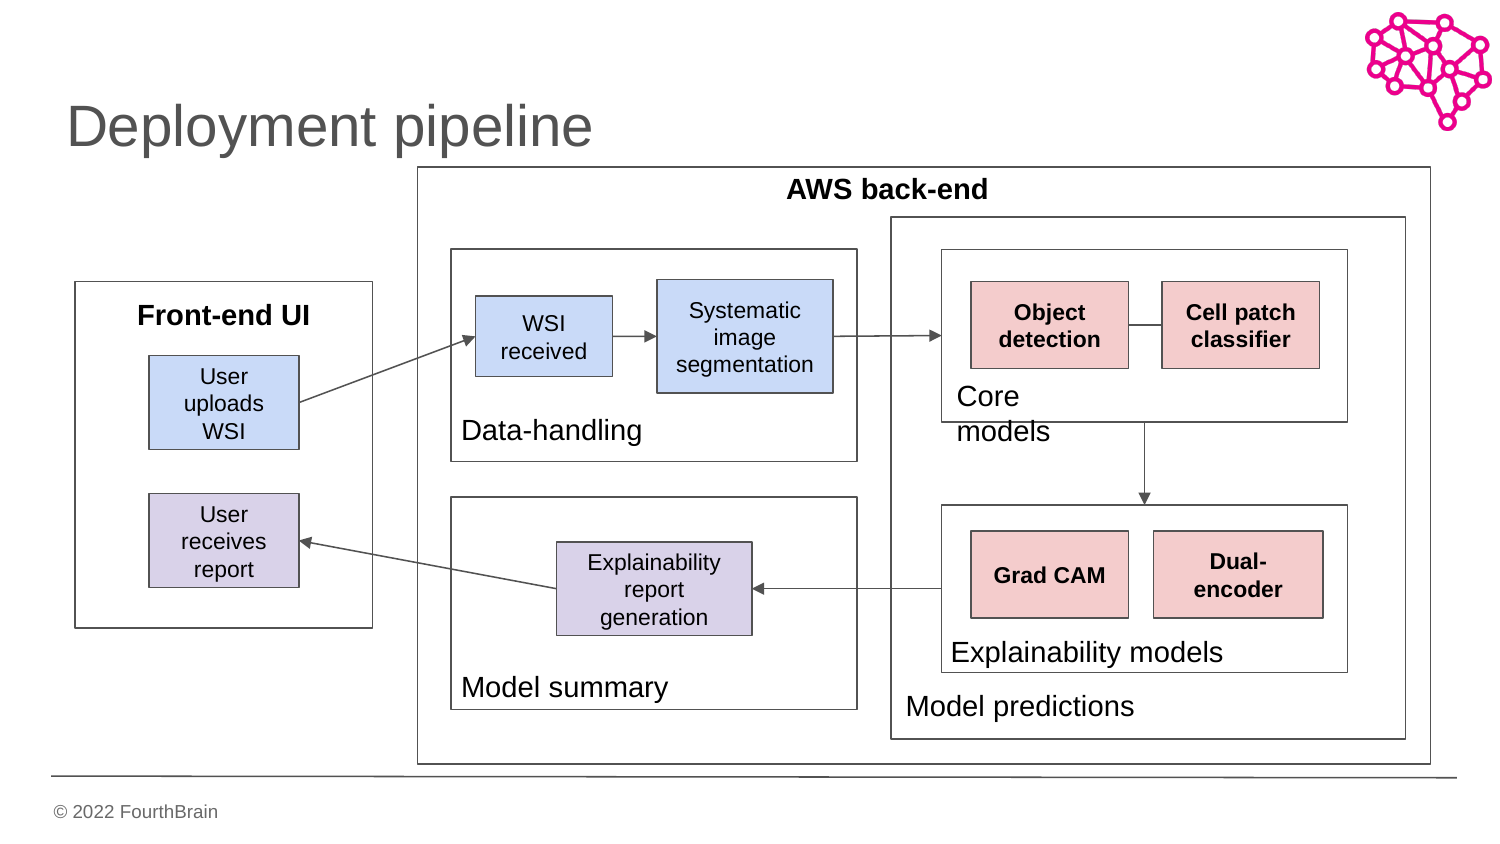

# Deployment pipeline
AWS back-end

Systematic image segmentation

Front-end UI
Object detection
Cell patch classifier
WSI received
User uploads WSI
Core models
Data-handling
User receives report

Grad CAM
Dual-encoder
Explainability report generation
Explainability models
Model summary
Model predictions